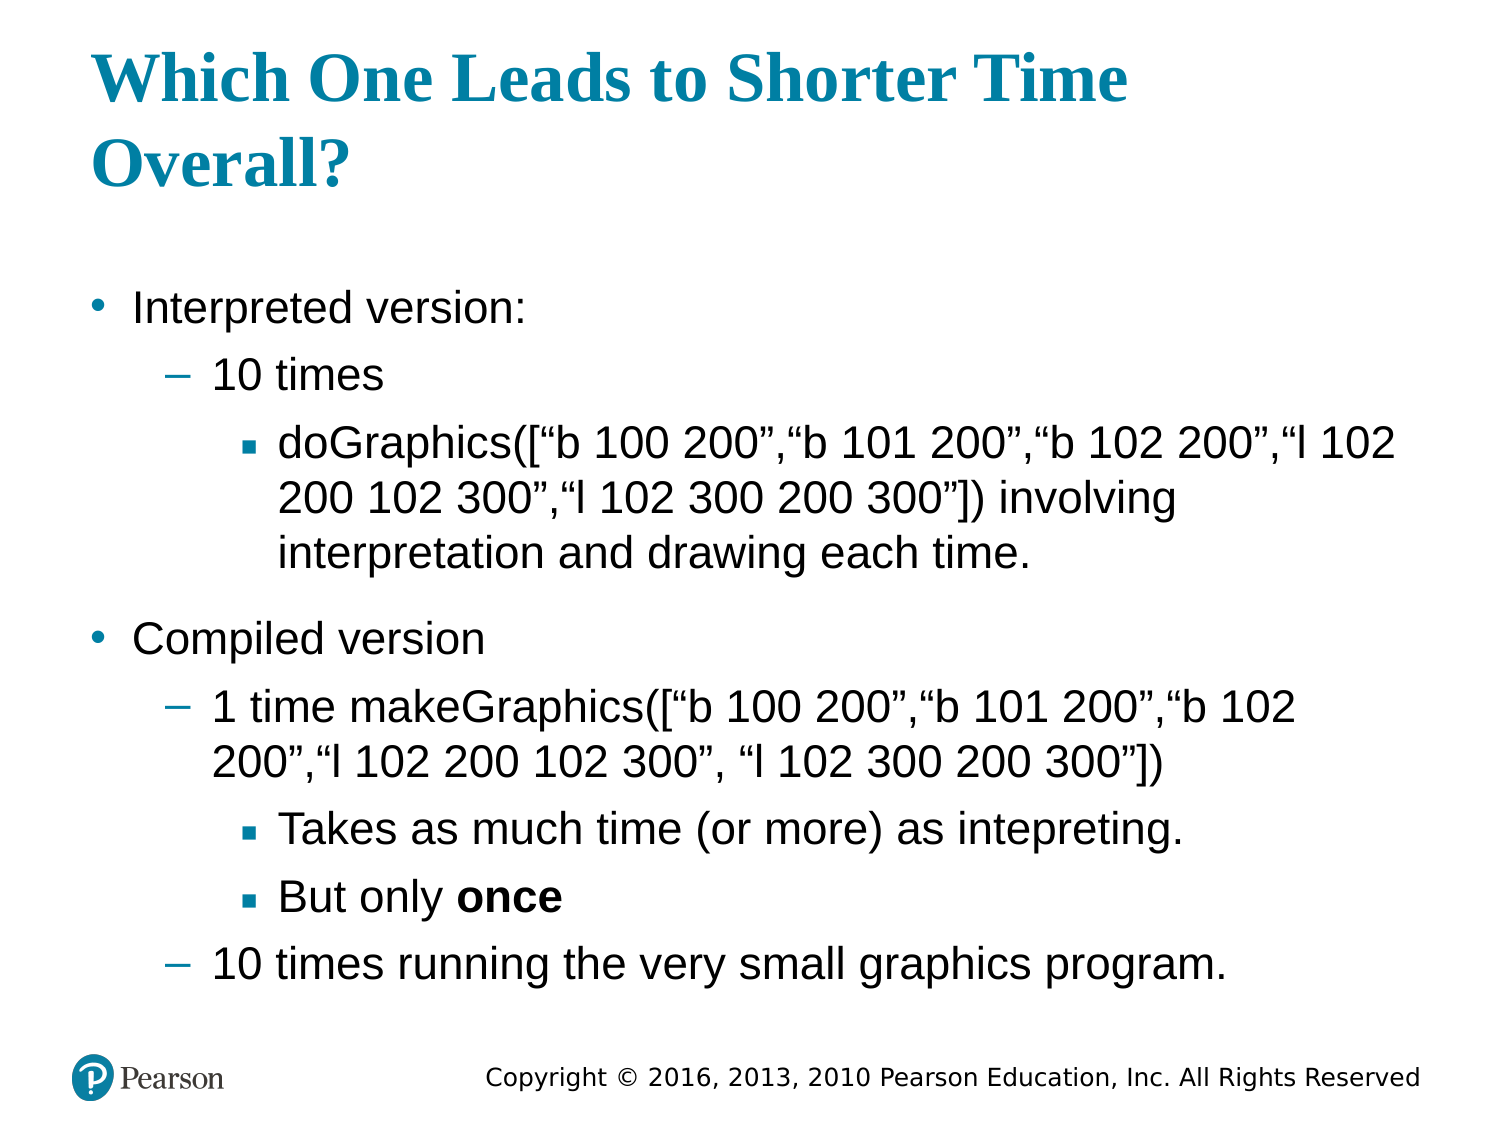

# Which One Leads to Shorter Time Overall?
Interpreted version:
10 times
doGraphics([“b 100 200”,“b 101 200”,“b 102 200”,“l 102 200 102 300”,“l 102 300 200 300”]) involving interpretation and drawing each time.
Compiled version
1 time makeGraphics([“b 100 200”,“b 101 200”,“b 102 200”,“l 102 200 102 300”, “l 102 300 200 300”])
Takes as much time (or more) as intepreting.
But only once
10 times running the very small graphics program.